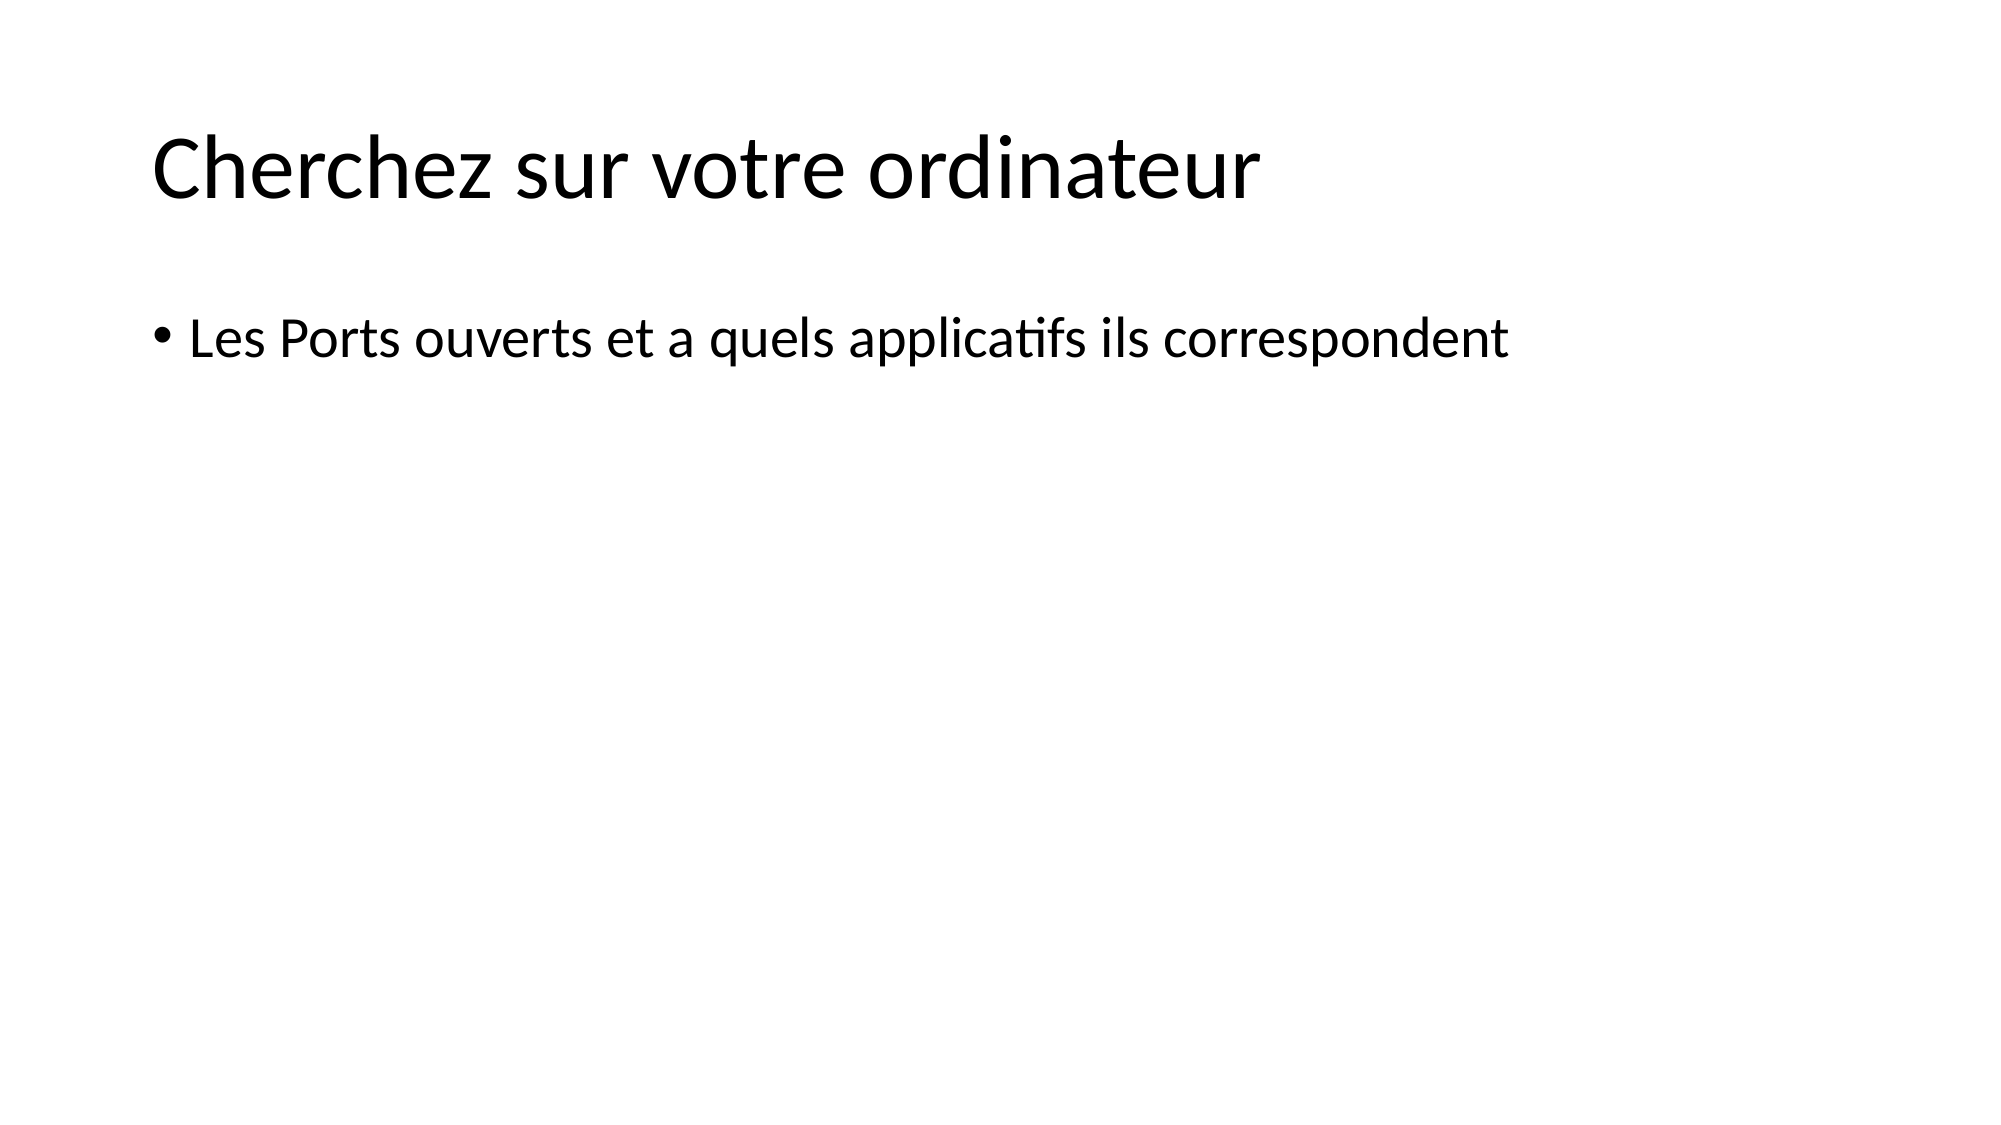

# Cherchez sur votre ordinateur
Les Ports ouverts et a quels applicatifs ils correspondent